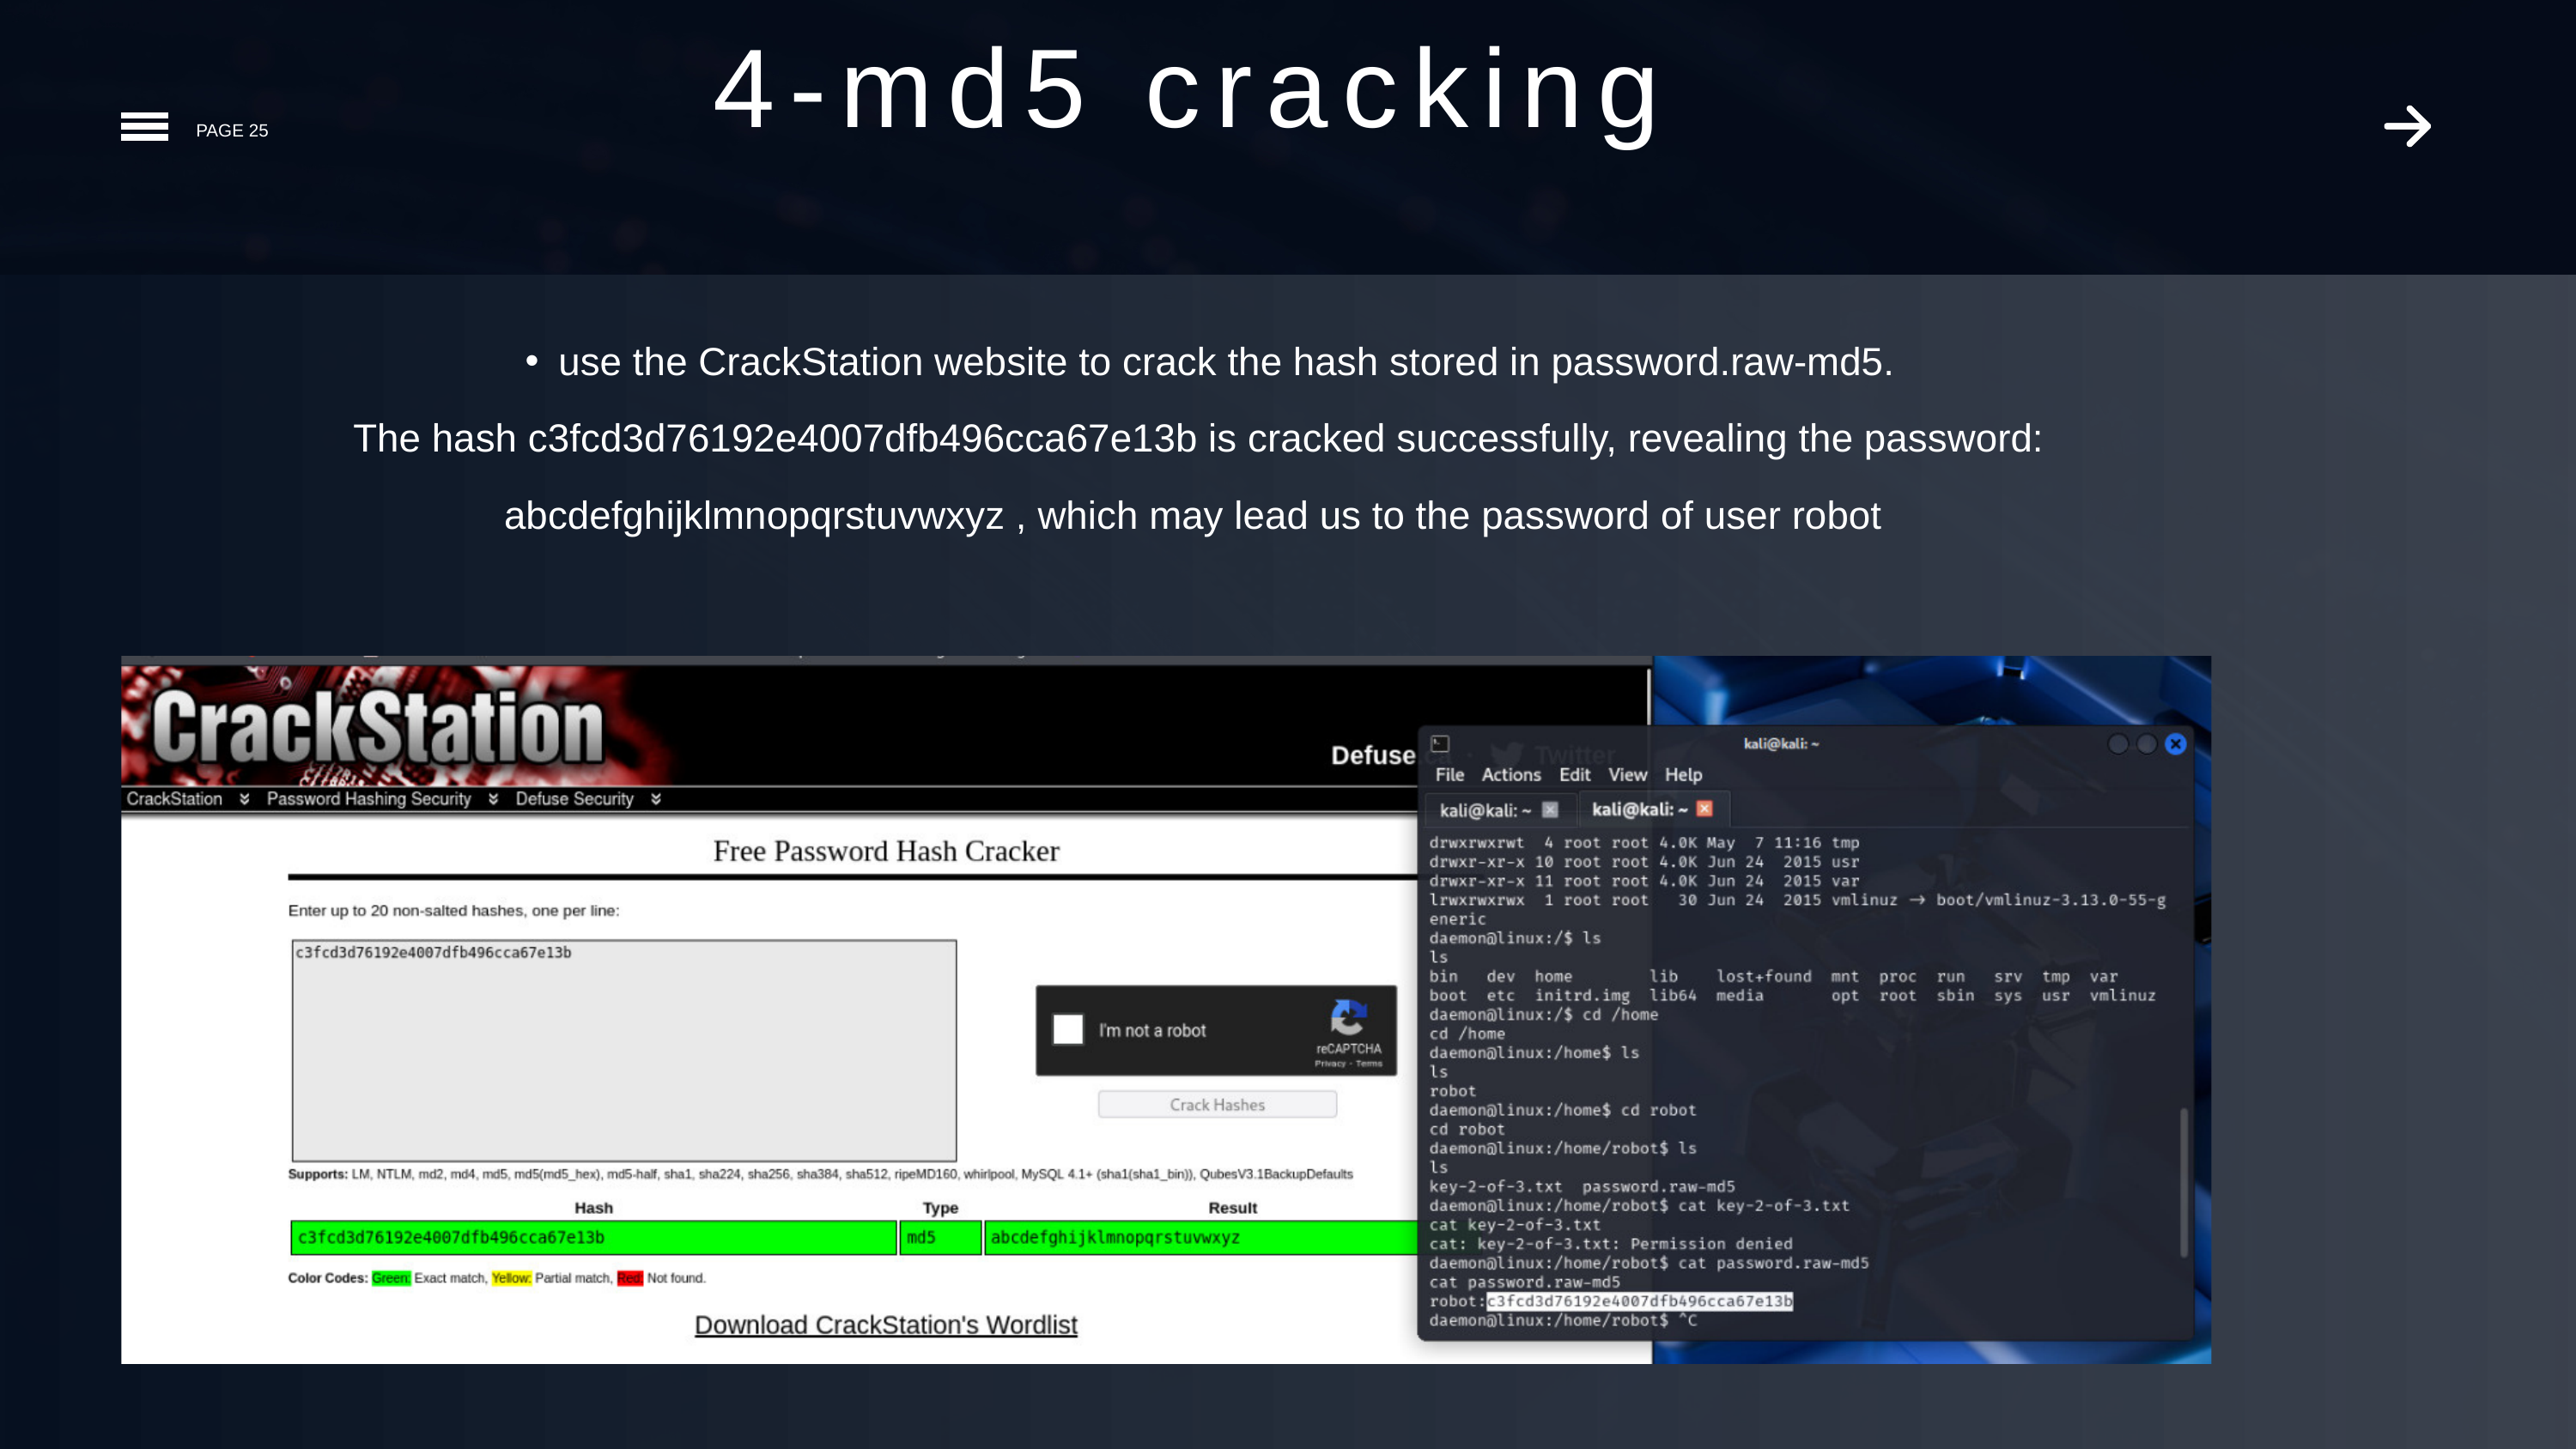

4-md5 cracking

PAGE 25

use the CrackStation website to crack the hash stored in password.raw-md5.
 The hash c3fcd3d76192e4007dfb496cca67e13b is cracked successfully, revealing the password: abcdefghijklmnopqrstuvwxyz , which may lead us to the password of user robot